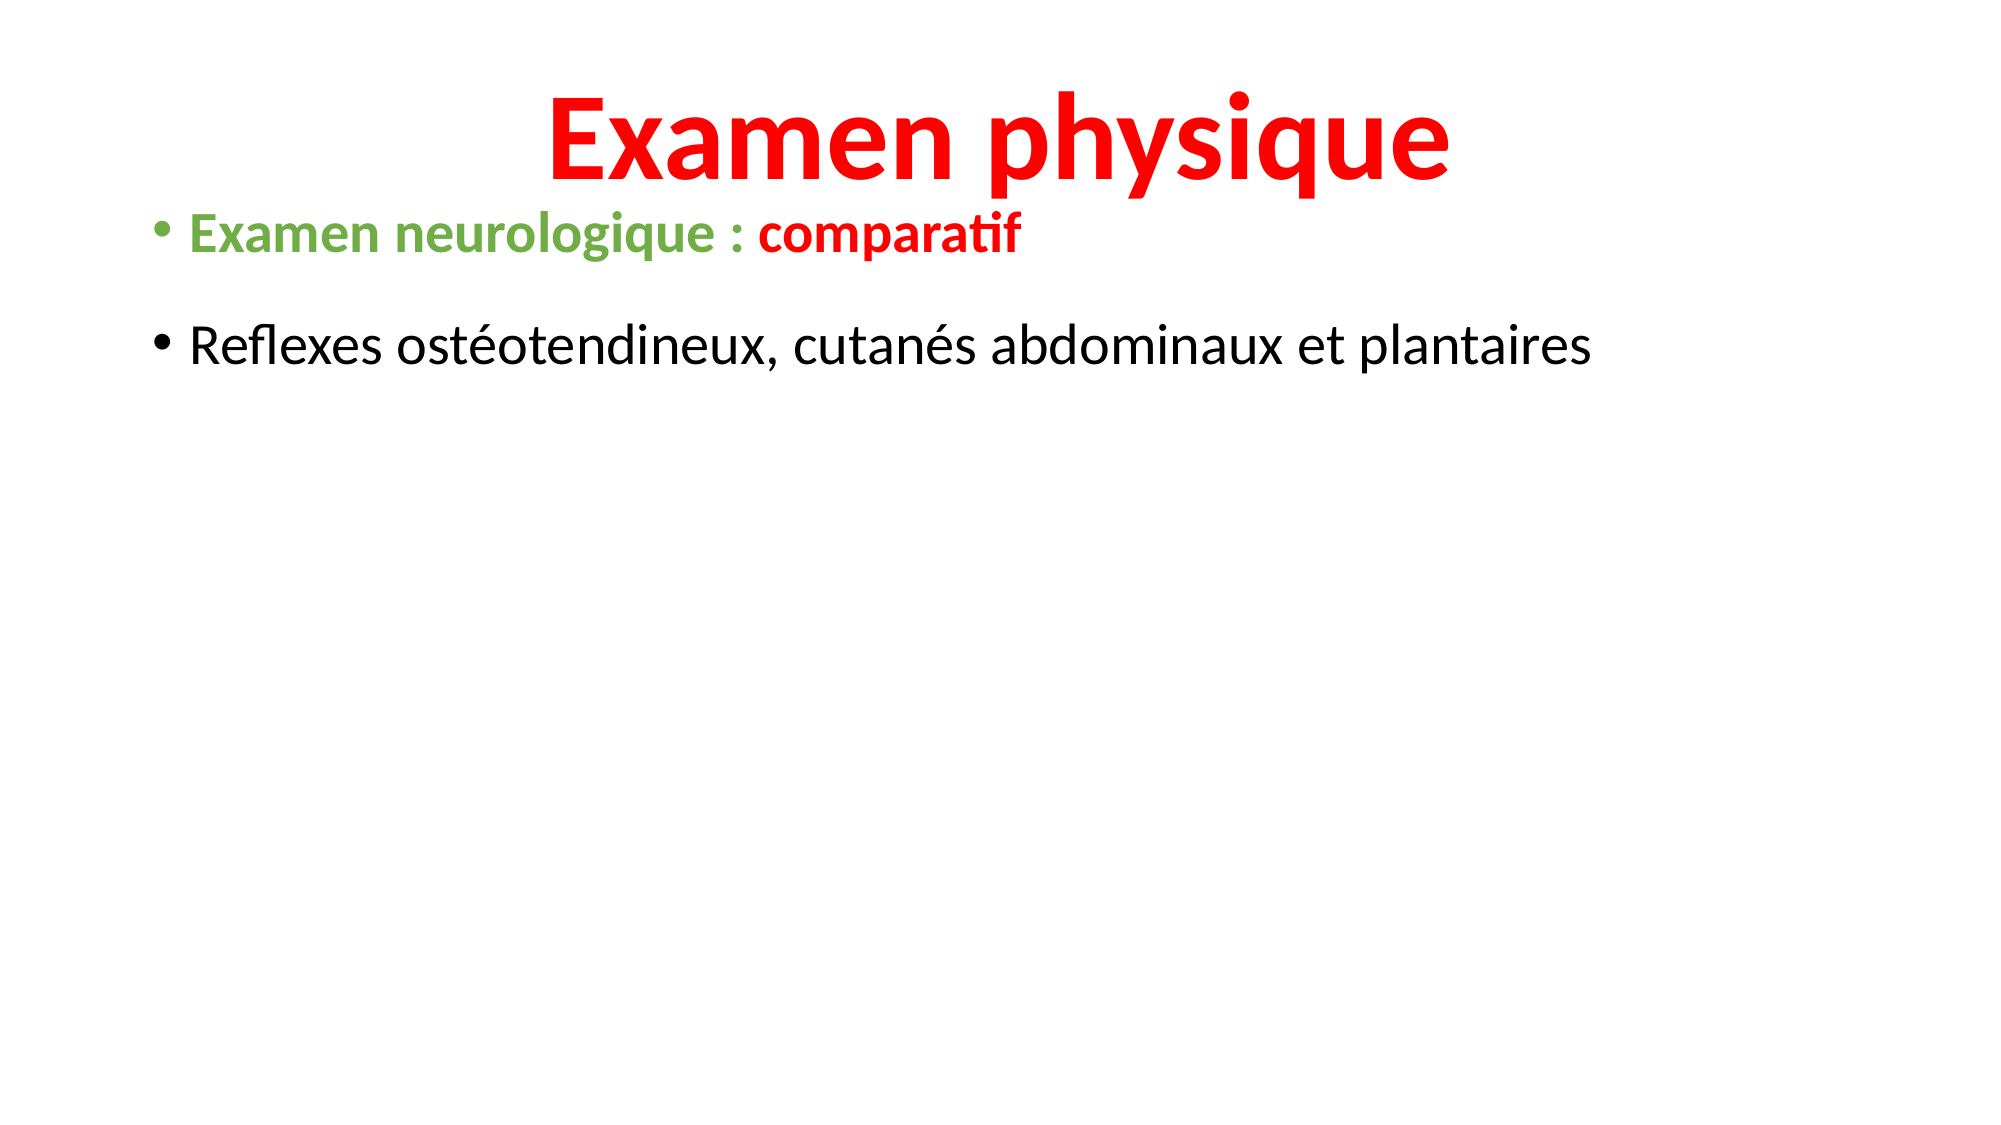

# Examen physique
Examen neurologique : comparatif
Reflexes ostéotendineux, cutanés abdominaux et plantaires